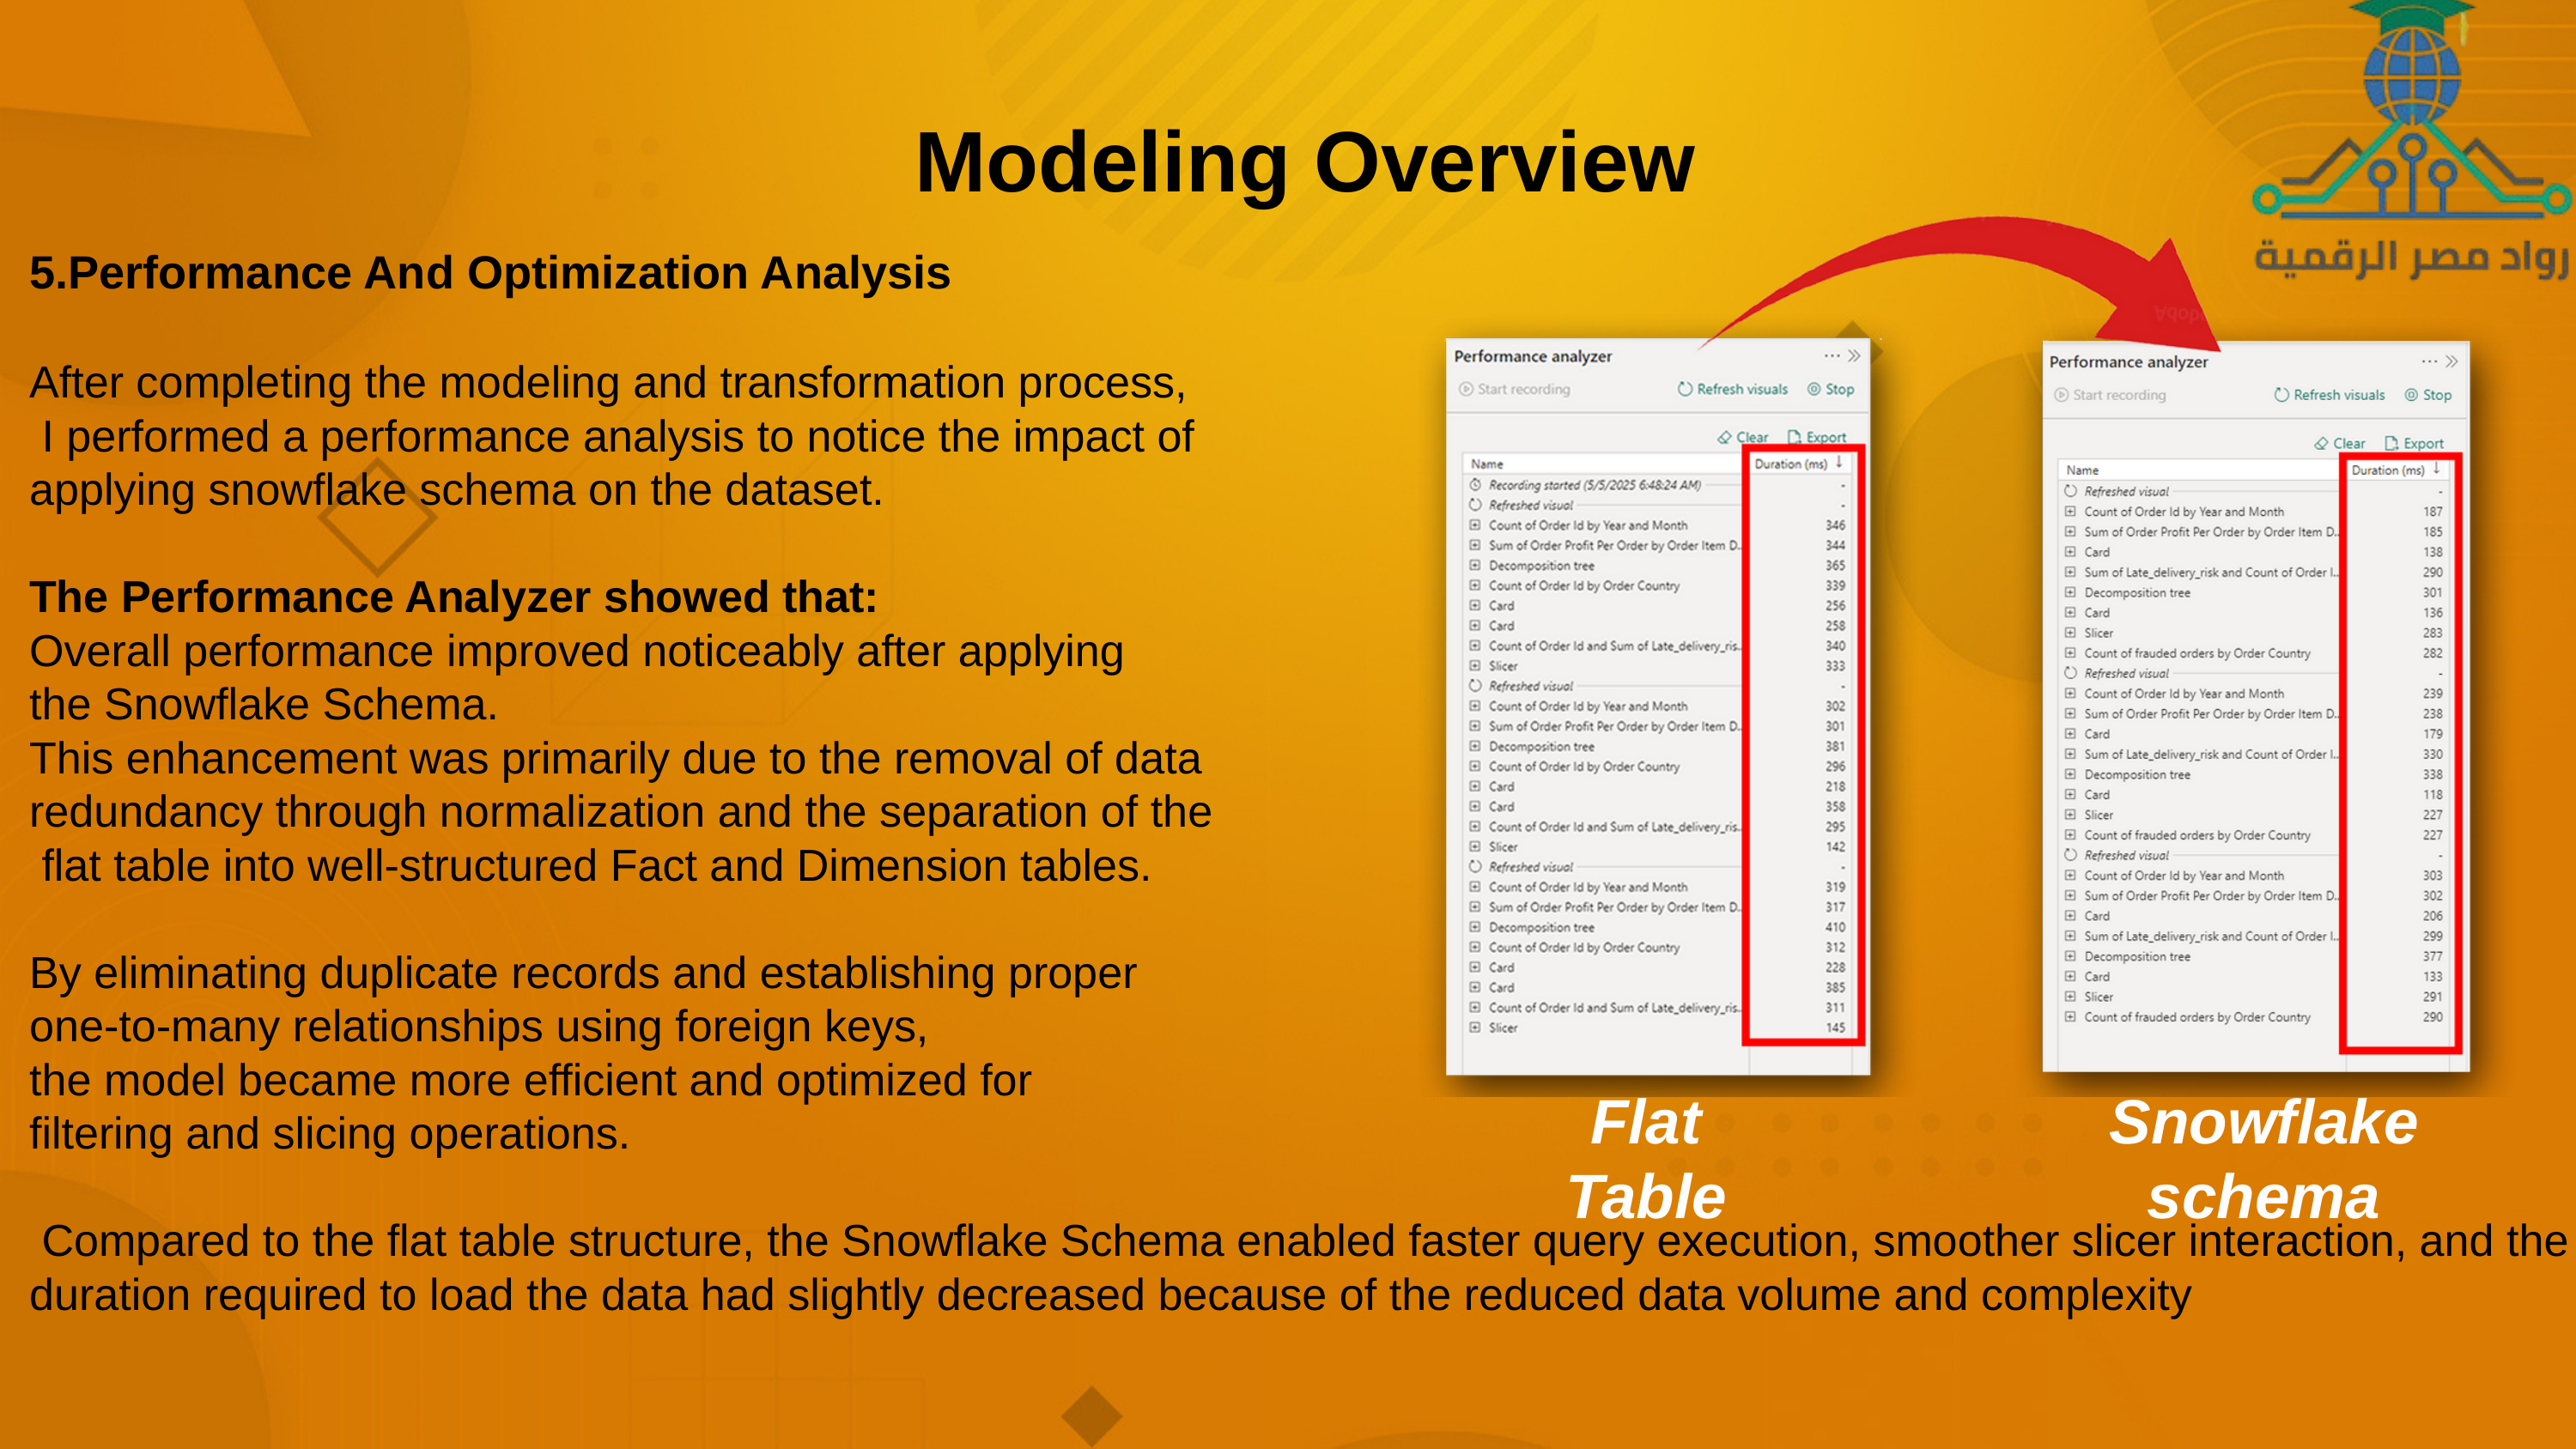

Modeling Overview

5.Performance And Optimization Analysis

After completing the modeling and transformation process,
 I performed a performance analysis to notice the impact of
applying snowflake schema on the dataset.

The Performance Analyzer showed that:
Overall performance improved noticeably after applying
the Snowflake Schema.
This enhancement was primarily due to the removal of data
redundancy through normalization and the separation of the
 flat table into well-structured Fact and Dimension tables.

By eliminating duplicate records and establishing proper
one-to-many relationships using foreign keys,
the model became more efficient and optimized for
filtering and slicing operations.

 Compared to the flat table structure, the Snowflake Schema enabled faster query execution, smoother slicer interaction, and the duration required to load the data had slightly decreased because of the reduced data volume and complexity
Flat Table
Snowflake schema